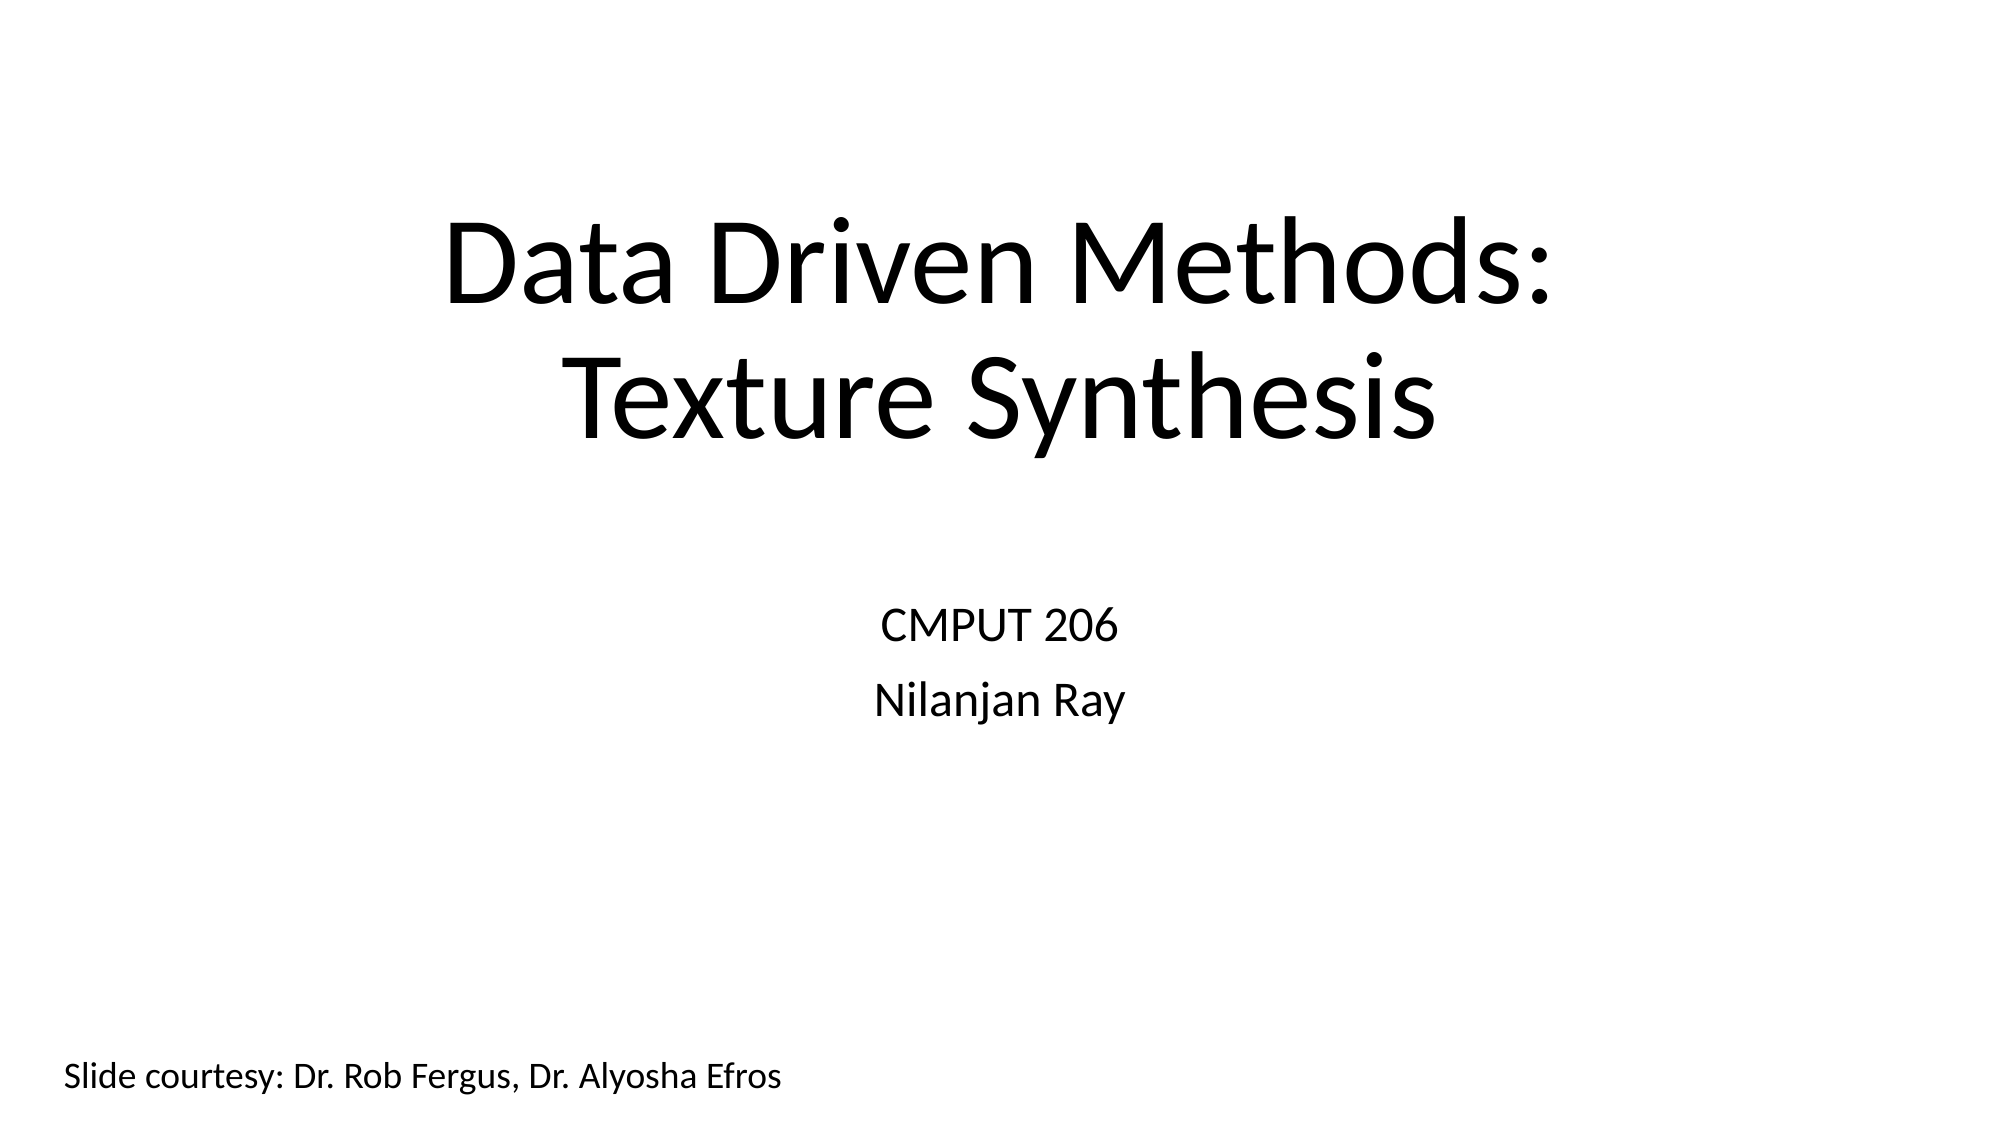

# Data Driven Methods: Texture Synthesis
CMPUT 206
Nilanjan Ray
Slide courtesy: Dr. Rob Fergus, Dr. Alyosha Efros